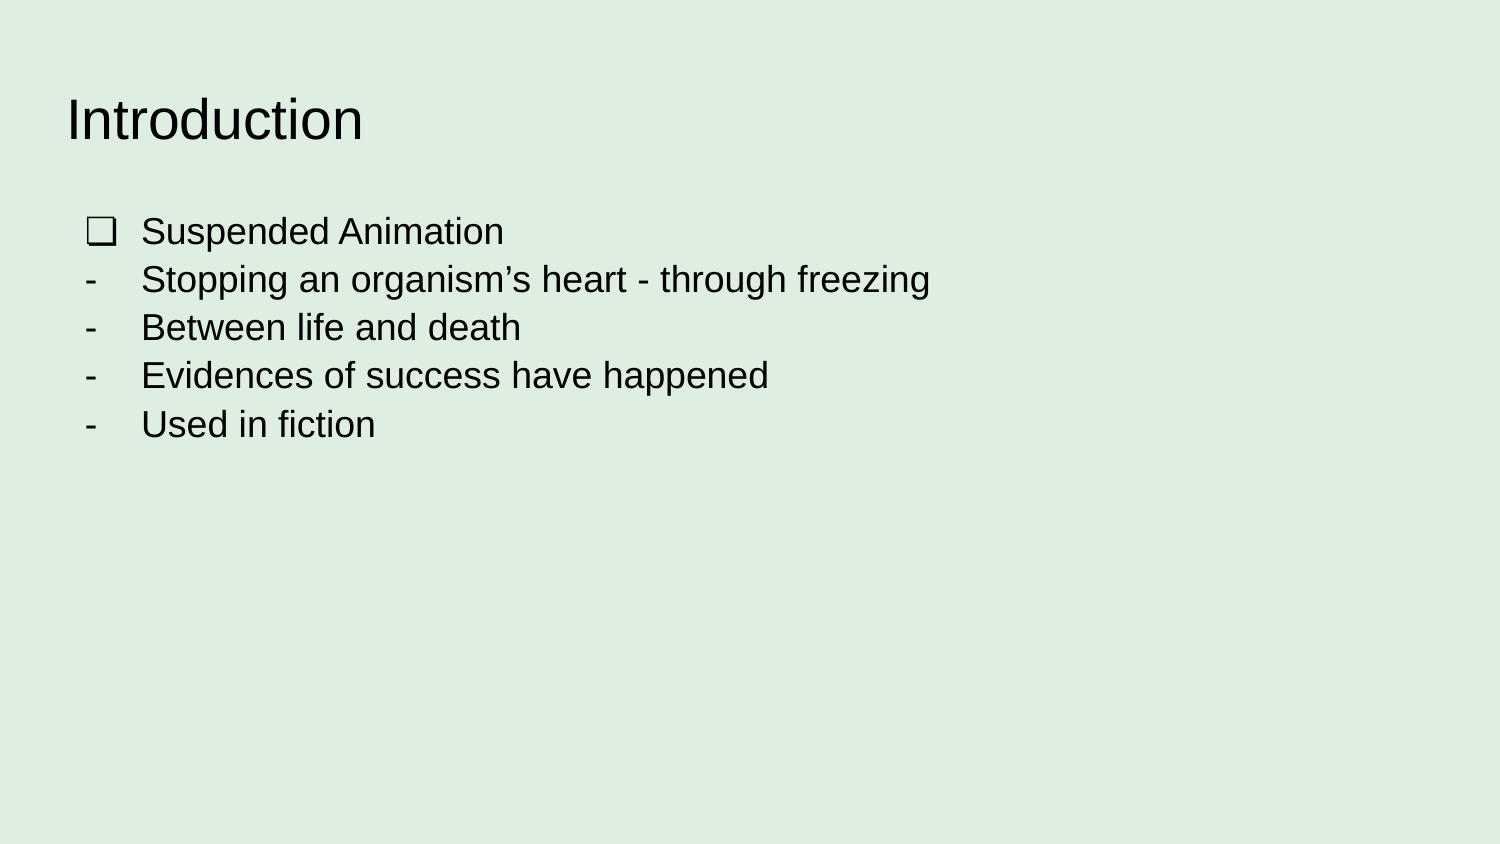

# Introduction
Suspended Animation
Stopping an organism’s heart - through freezing
Between life and death
Evidences of success have happened
Used in fiction